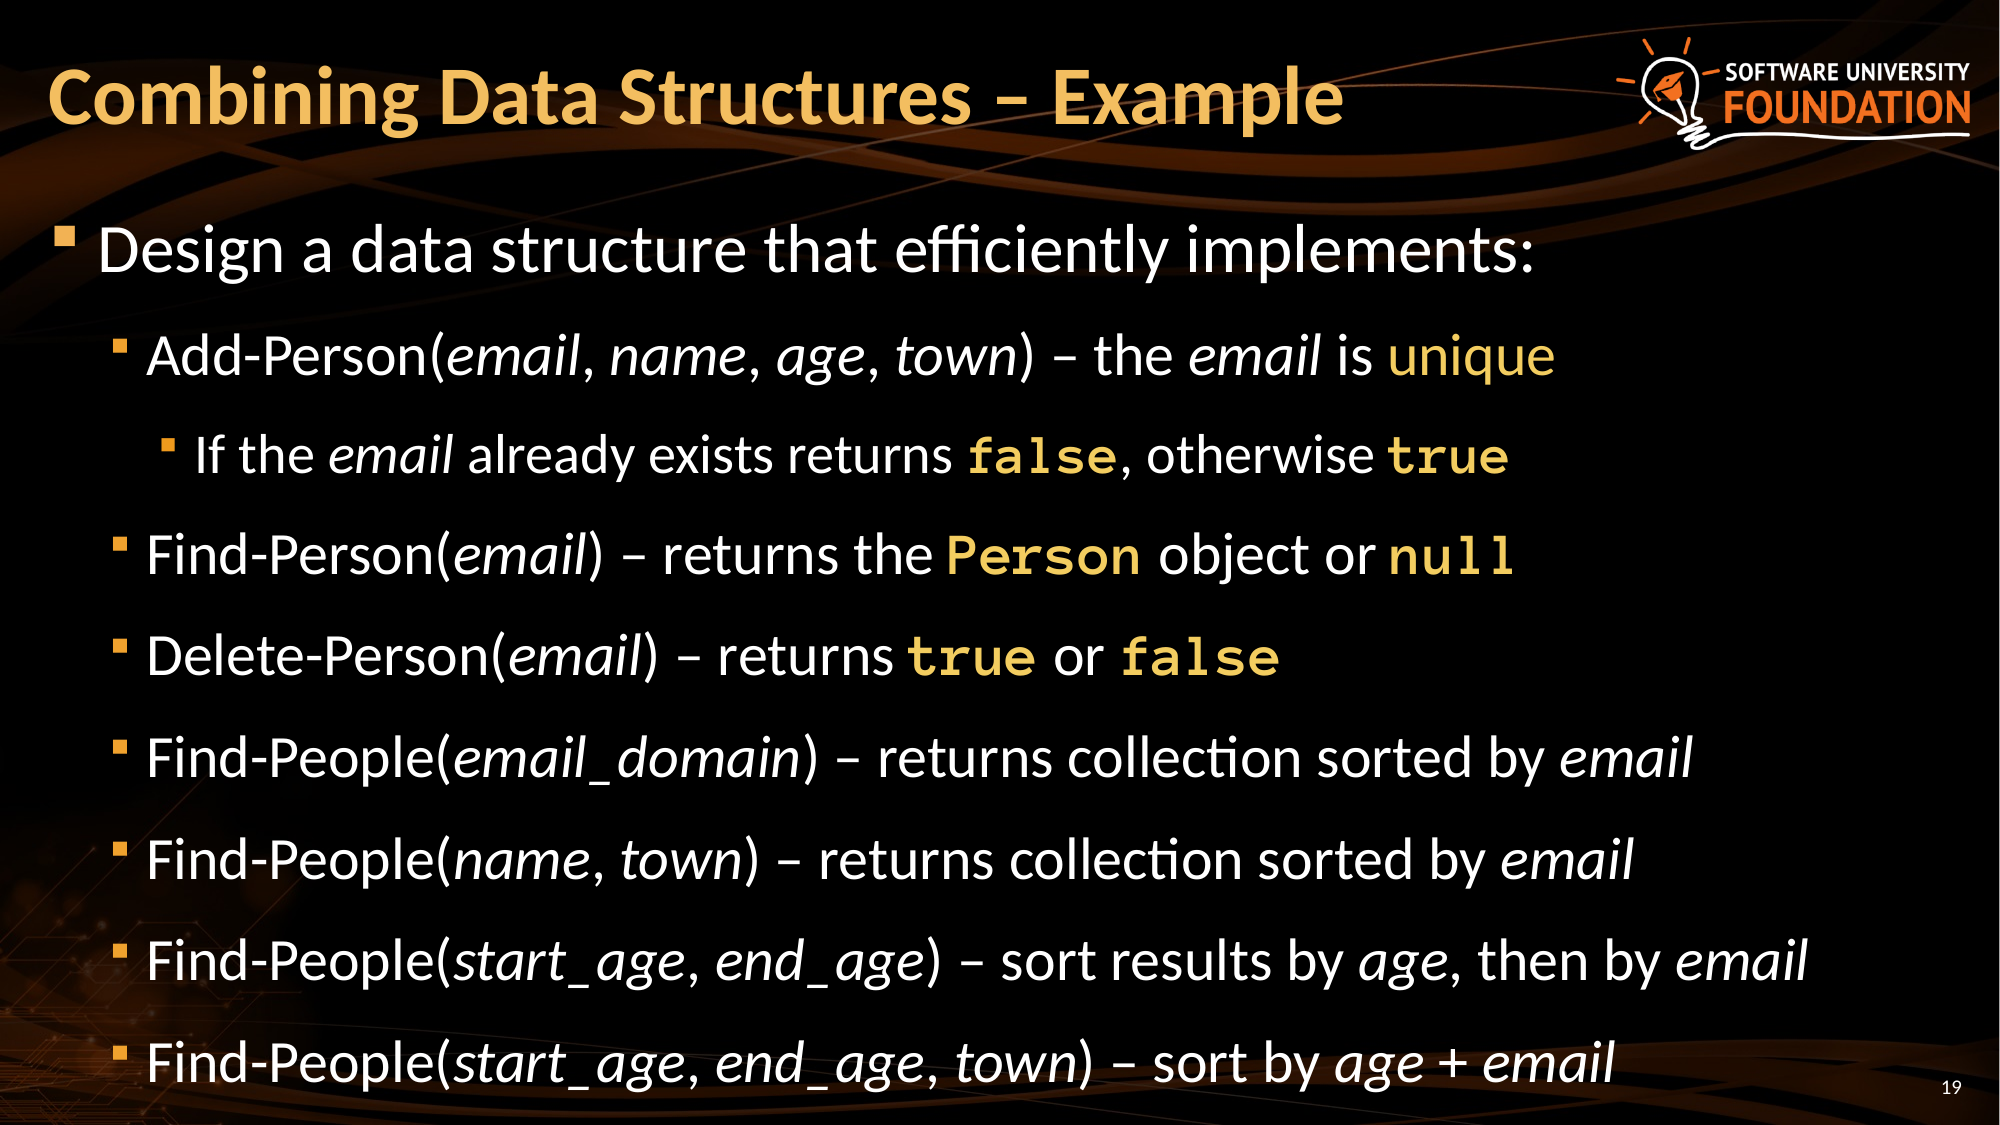

# Combining Data Structures – Example
Design a data structure that efficiently implements:
Add-Person(email, name, age, town) – the email is unique
If the email already exists returns false, otherwise true
Find-Person(email) – returns the Person object or null
Delete-Person(email) – returns true or false
Find-People(email_domain) – returns collection sorted by email
Find-People(name, town) – returns collection sorted by email
Find-People(start_age, end_age) – sort results by age, then by email
Find-People(start_age, end_age, town) – sort by age + email
19